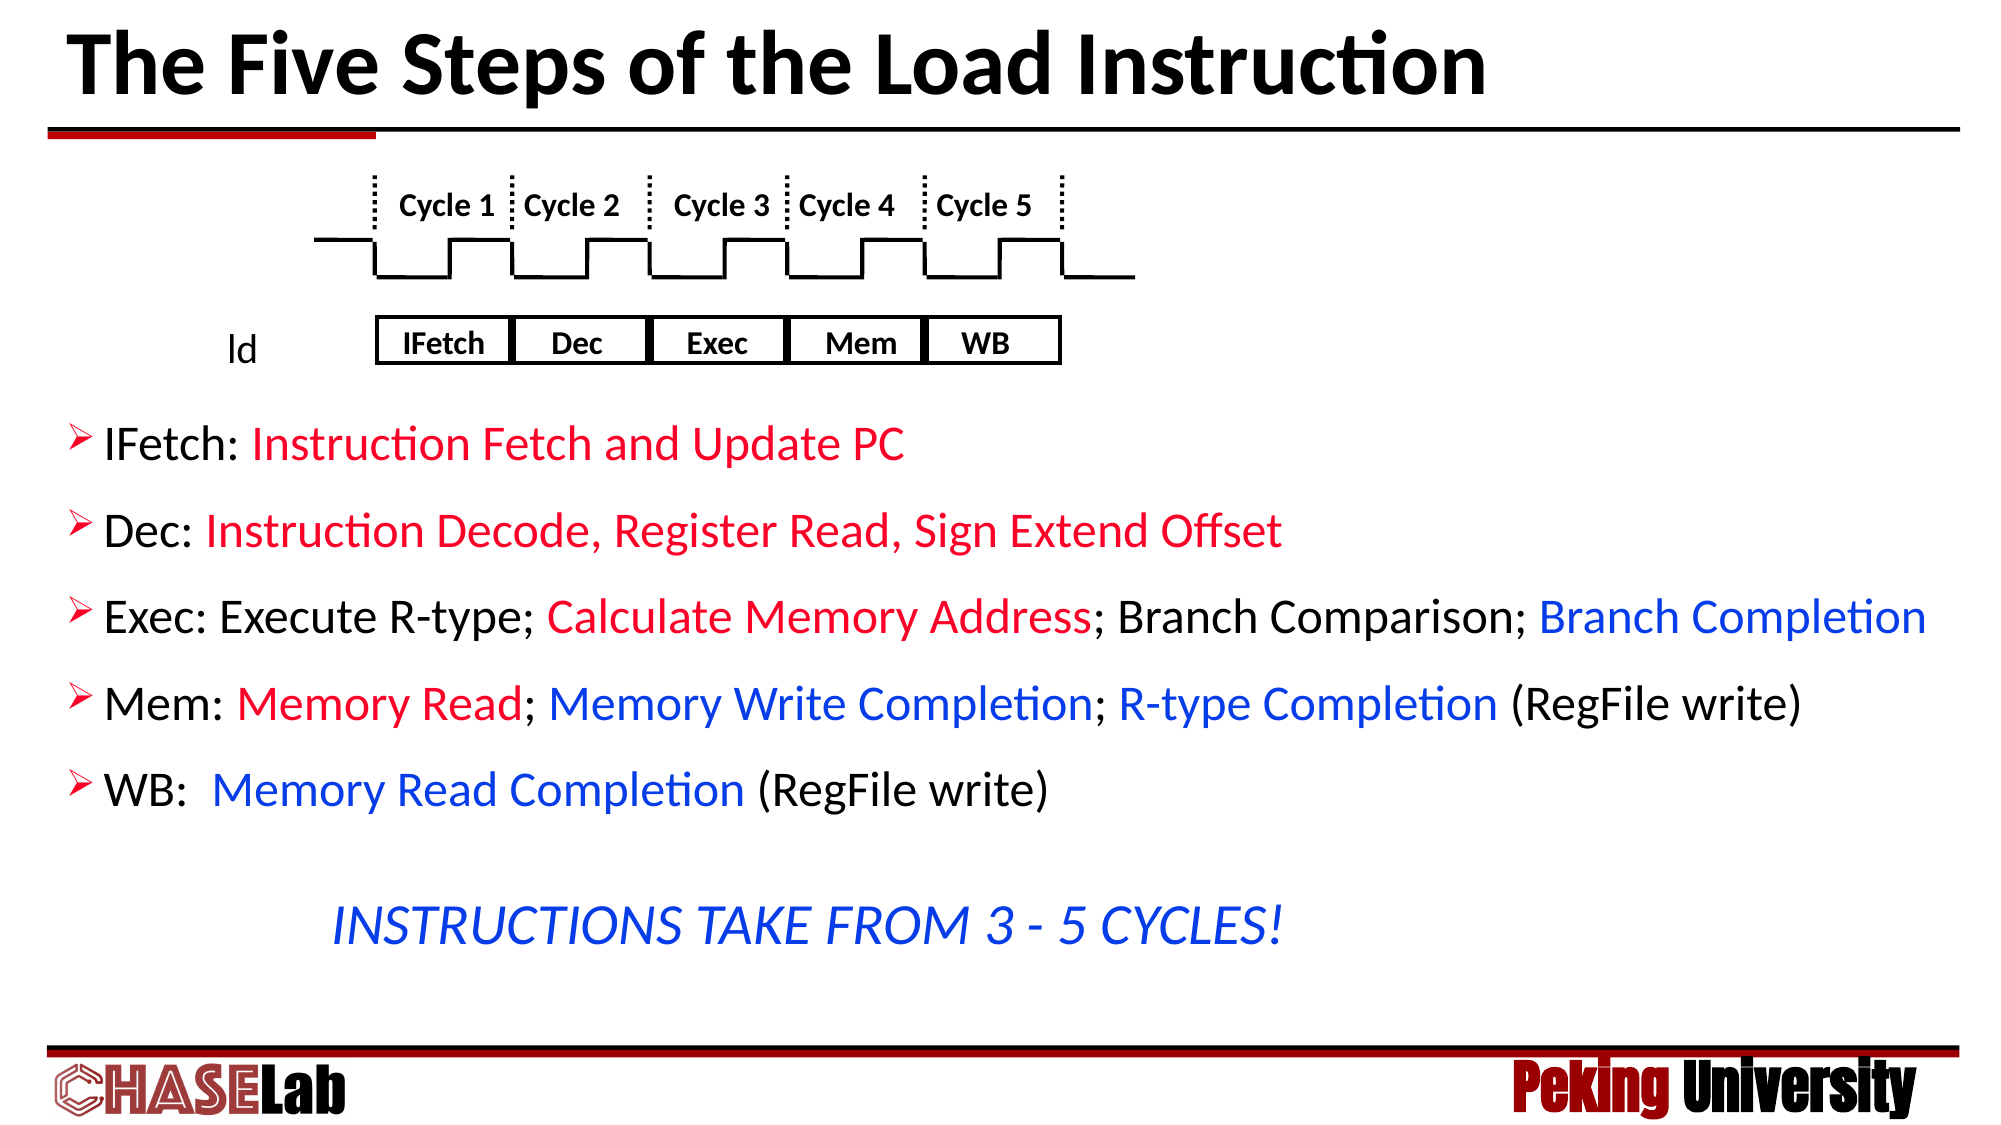

# The Five Steps of the Load Instruction

IFetch: Instruction Fetch and Update PC
Dec: Instruction Decode, Register Read, Sign Extend Offset
Exec: Execute R-type; Calculate Memory Address; Branch Comparison; Branch Completion
Mem: Memory Read; Memory Write Completion; R-type Completion (RegFile write)
WB:  Memory Read Completion (RegFile write)

Cycle 1
Cycle 2
Cycle 3
Cycle 4
Cycle 5

IFetch

Dec
Exec

Mem

WB

ld

INSTRUCTIONS TAKE FROM 3 - 5 CYCLES!